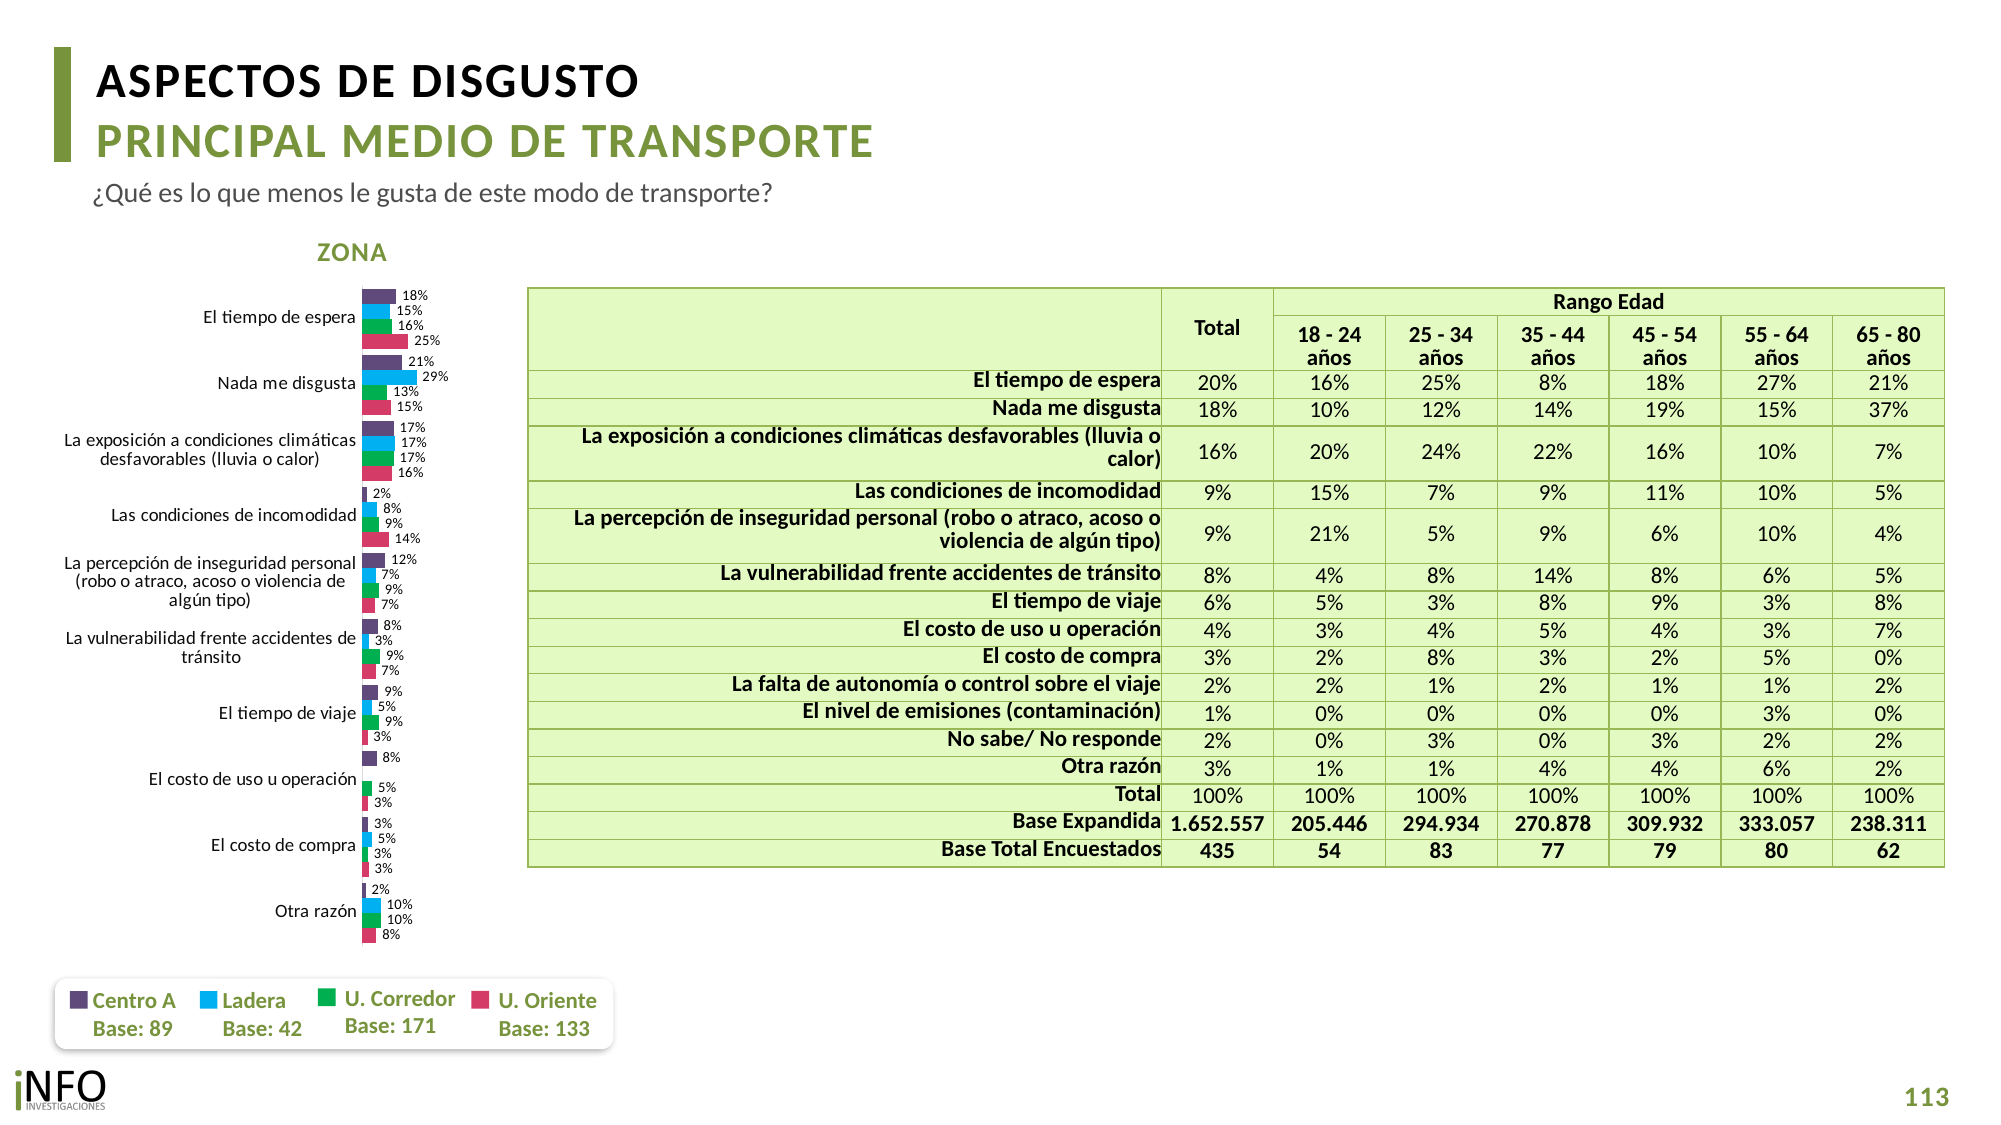

ASPECTOS DE DISGUSTO
PRINCIPAL MEDIO DE TRANSPORTE

¿Qué es lo que menos le gusta de este modo de transporte?
ZONA

### Chart

| Category | CA | L | UC | UO |
|---|---|---|---|---|
| El tiempo de espera | 0.1799301523534066 | 0.14986418082077327 | 0.15652726173783732 | 0.2451144013573382 |
| Nada me disgusta | 0.21378197103403793 | 0.2894358686541113 | 0.1321446480037224 | 0.1515238713370791 |
| La exposición a condiciones climáticas desfavorables (lluvia o calor) | 0.16661826051695885 | 0.17414558754754428 | 0.1669030767923092 | 0.15613697780380476 |
| Las condiciones de incomodidad | 0.02445333951327568 | 0.08059345878616966 | 0.08993394624551337 | 0.14055896334989504 |
| La percepción de inseguridad personal (robo o atraco, acoso o violencia de algún tipo) | 0.12146412299511866 | 0.0708664032067979 | 0.08793540965806765 | 0.06821941767623575 |
| La vulnerabilidad frente accidentes de tránsito | 0.08128003668280265 | 0.0347526903492447 | 0.09488356748934976 | 0.07016250060791346 |
| El tiempo de viaje | 0.08613277739172301 | 0.05136754948732554 | 0.08984015063604073 | 0.027568555321781155 |
| El costo de uso u operación | 0.07588481516950876 | None | 0.052895747192450486 | 0.032022506988483516 |
| El costo de compra | 0.031957716075807996 | 0.05111111561380557 | 0.02987340300120548 | 0.033469752645154276 |
| Otra razón | 0.018496808267361175 | 0.09786314553422822 | 0.09906278924350481 | 0.07522305291231651 |
|  | Total | Rango Edad |  |  |  |  |  |
| --- | --- | --- | --- | --- | --- | --- | --- |
|  |  | 18 - 24 años | 25 - 34 años | 35 - 44 años | 45 - 54 años | 55 - 64 años | 65 - 80 años |
| El tiempo de espera | 20% | 16% | 25% | 8% | 18% | 27% | 21% |
| Nada me disgusta | 18% | 10% | 12% | 14% | 19% | 15% | 37% |
| La exposición a condiciones climáticas desfavorables (lluvia o calor) | 16% | 20% | 24% | 22% | 16% | 10% | 7% |
| Las condiciones de incomodidad | 9% | 15% | 7% | 9% | 11% | 10% | 5% |
| La percepción de inseguridad personal (robo o atraco, acoso o violencia de algún tipo) | 9% | 21% | 5% | 9% | 6% | 10% | 4% |
| La vulnerabilidad frente accidentes de tránsito | 8% | 4% | 8% | 14% | 8% | 6% | 5% |
| El tiempo de viaje | 6% | 5% | 3% | 8% | 9% | 3% | 8% |
| El costo de uso u operación | 4% | 3% | 4% | 5% | 4% | 3% | 7% |
| El costo de compra | 3% | 2% | 8% | 3% | 2% | 5% | 0% |
| La falta de autonomía o control sobre el viaje | 2% | 2% | 1% | 2% | 1% | 1% | 2% |
| El nivel de emisiones (contaminación) | 1% | 0% | 0% | 0% | 0% | 3% | 0% |
| No sabe/ No responde | 2% | 0% | 3% | 0% | 3% | 2% | 2% |
| Otra razón | 3% | 1% | 1% | 4% | 4% | 6% | 2% |
| Total | 100% | 100% | 100% | 100% | 100% | 100% | 100% |
| Base Expandida | 1.652.557 | 205.446 | 294.934 | 270.878 | 309.932 | 333.057 | 238.311 |
| Base Total Encuestados | 435 | 54 | 83 | 77 | 79 | 80 | 62 |
U. Corredor
Base: 171
U. Oriente
Base: 133

Centro A
Base: 89
Ladera
Base: 42

113